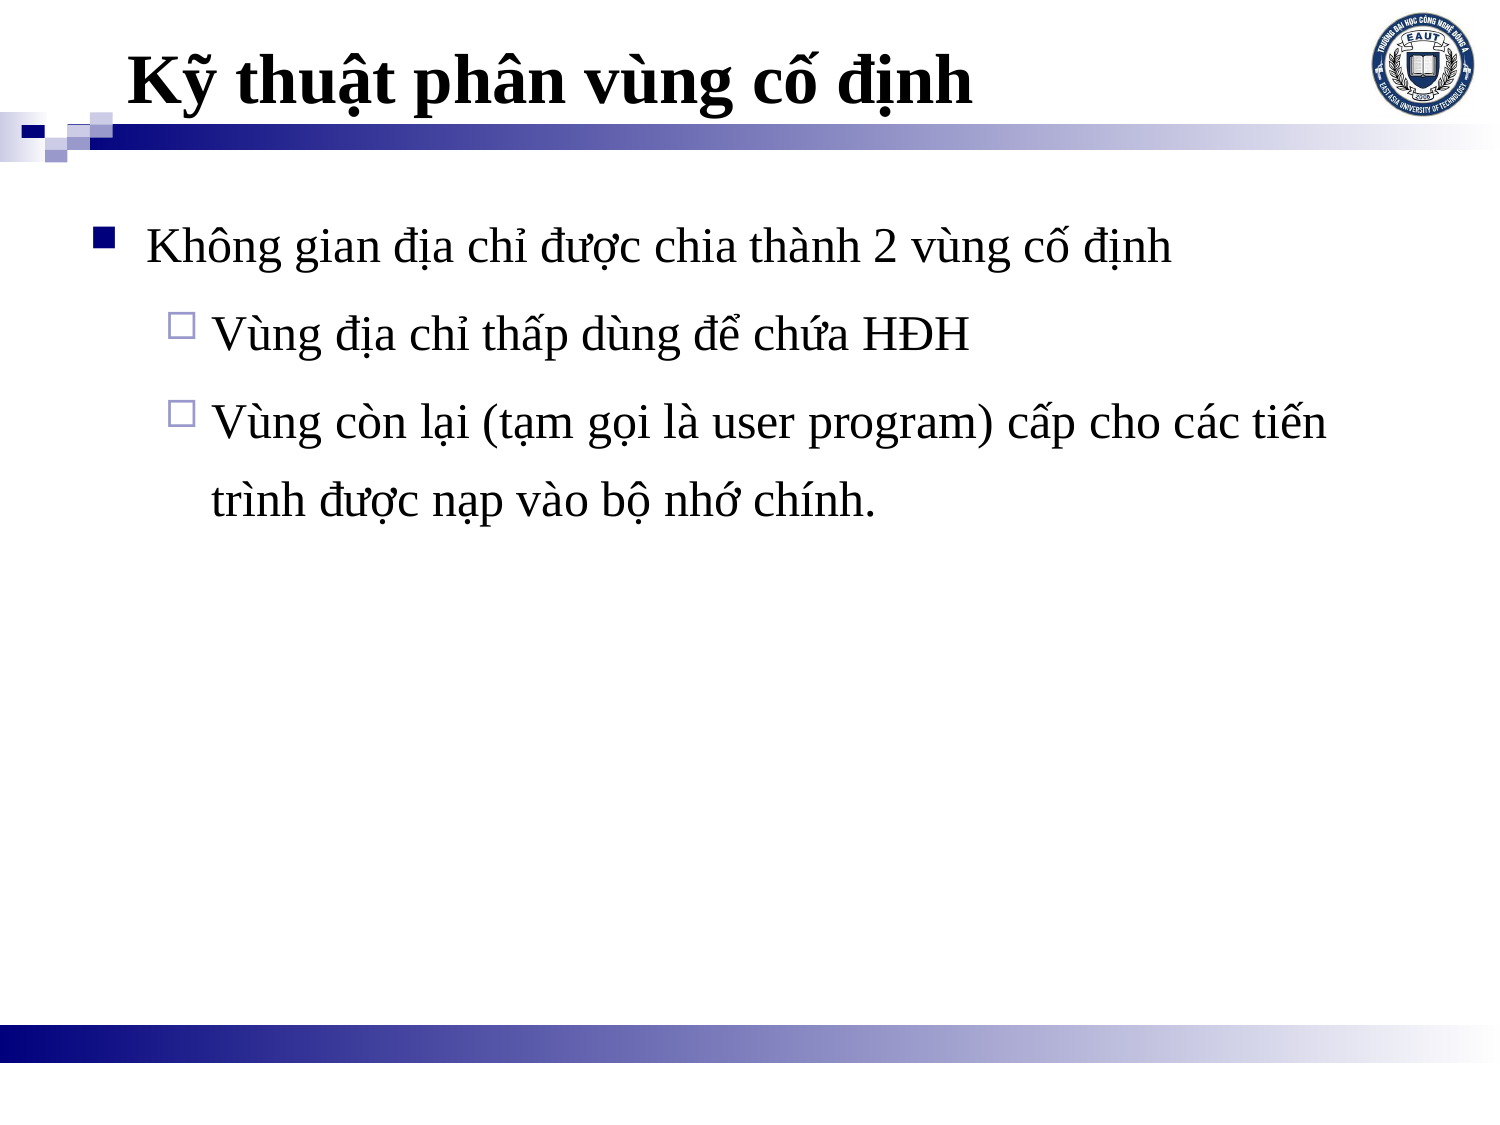

# Kỹ thuật phân vùng cố định
Không gian địa chỉ được chia thành 2 vùng cố định
Vùng địa chỉ thấp dùng để chứa HĐH
Vùng còn lại (tạm gọi là user program) cấp cho các tiến trình được nạp vào bộ nhớ chính.